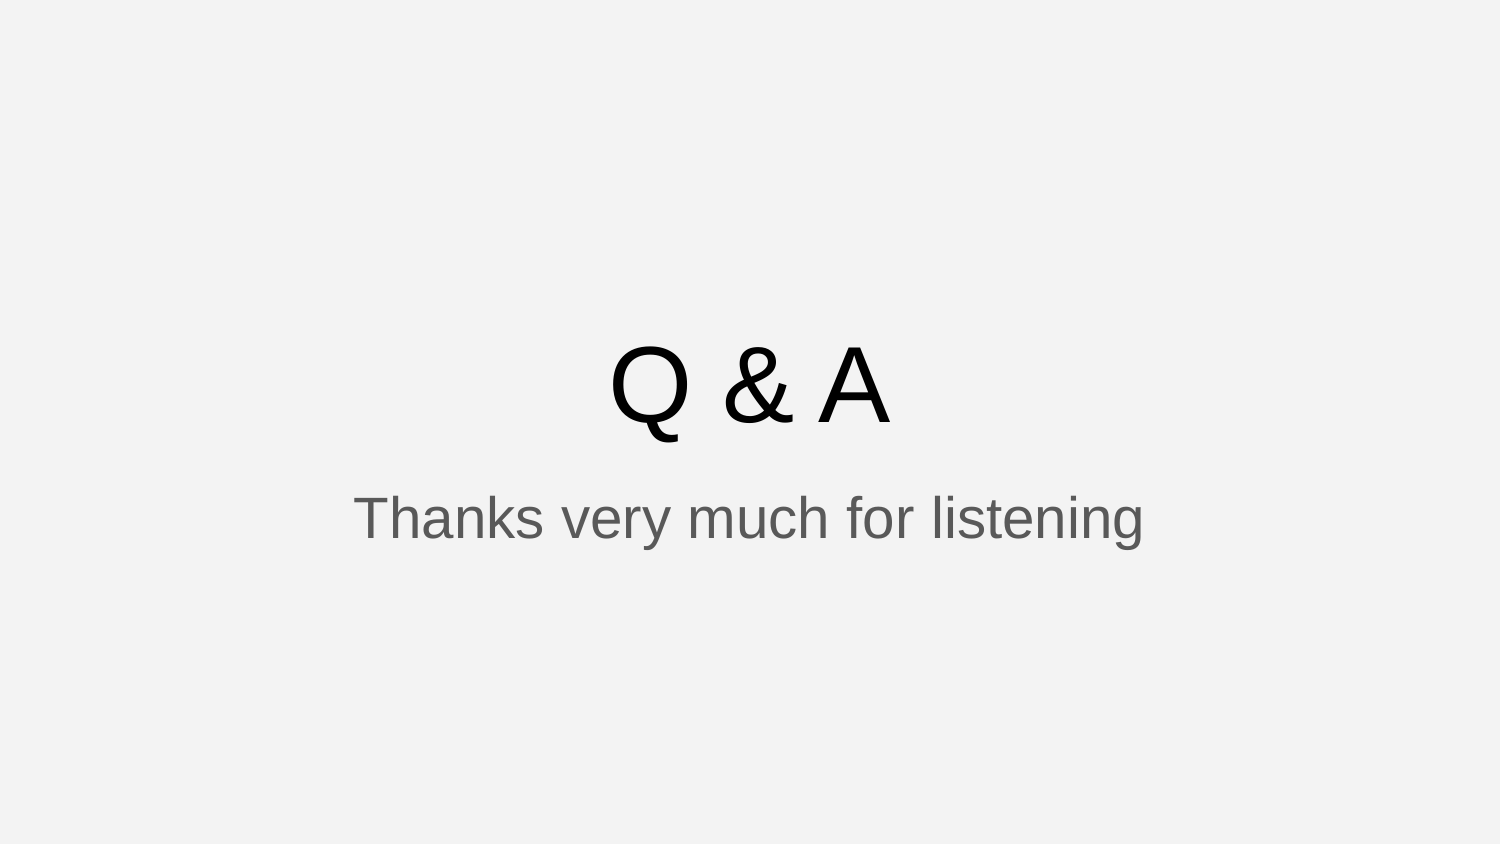

# Q & A
Thanks very much for listening